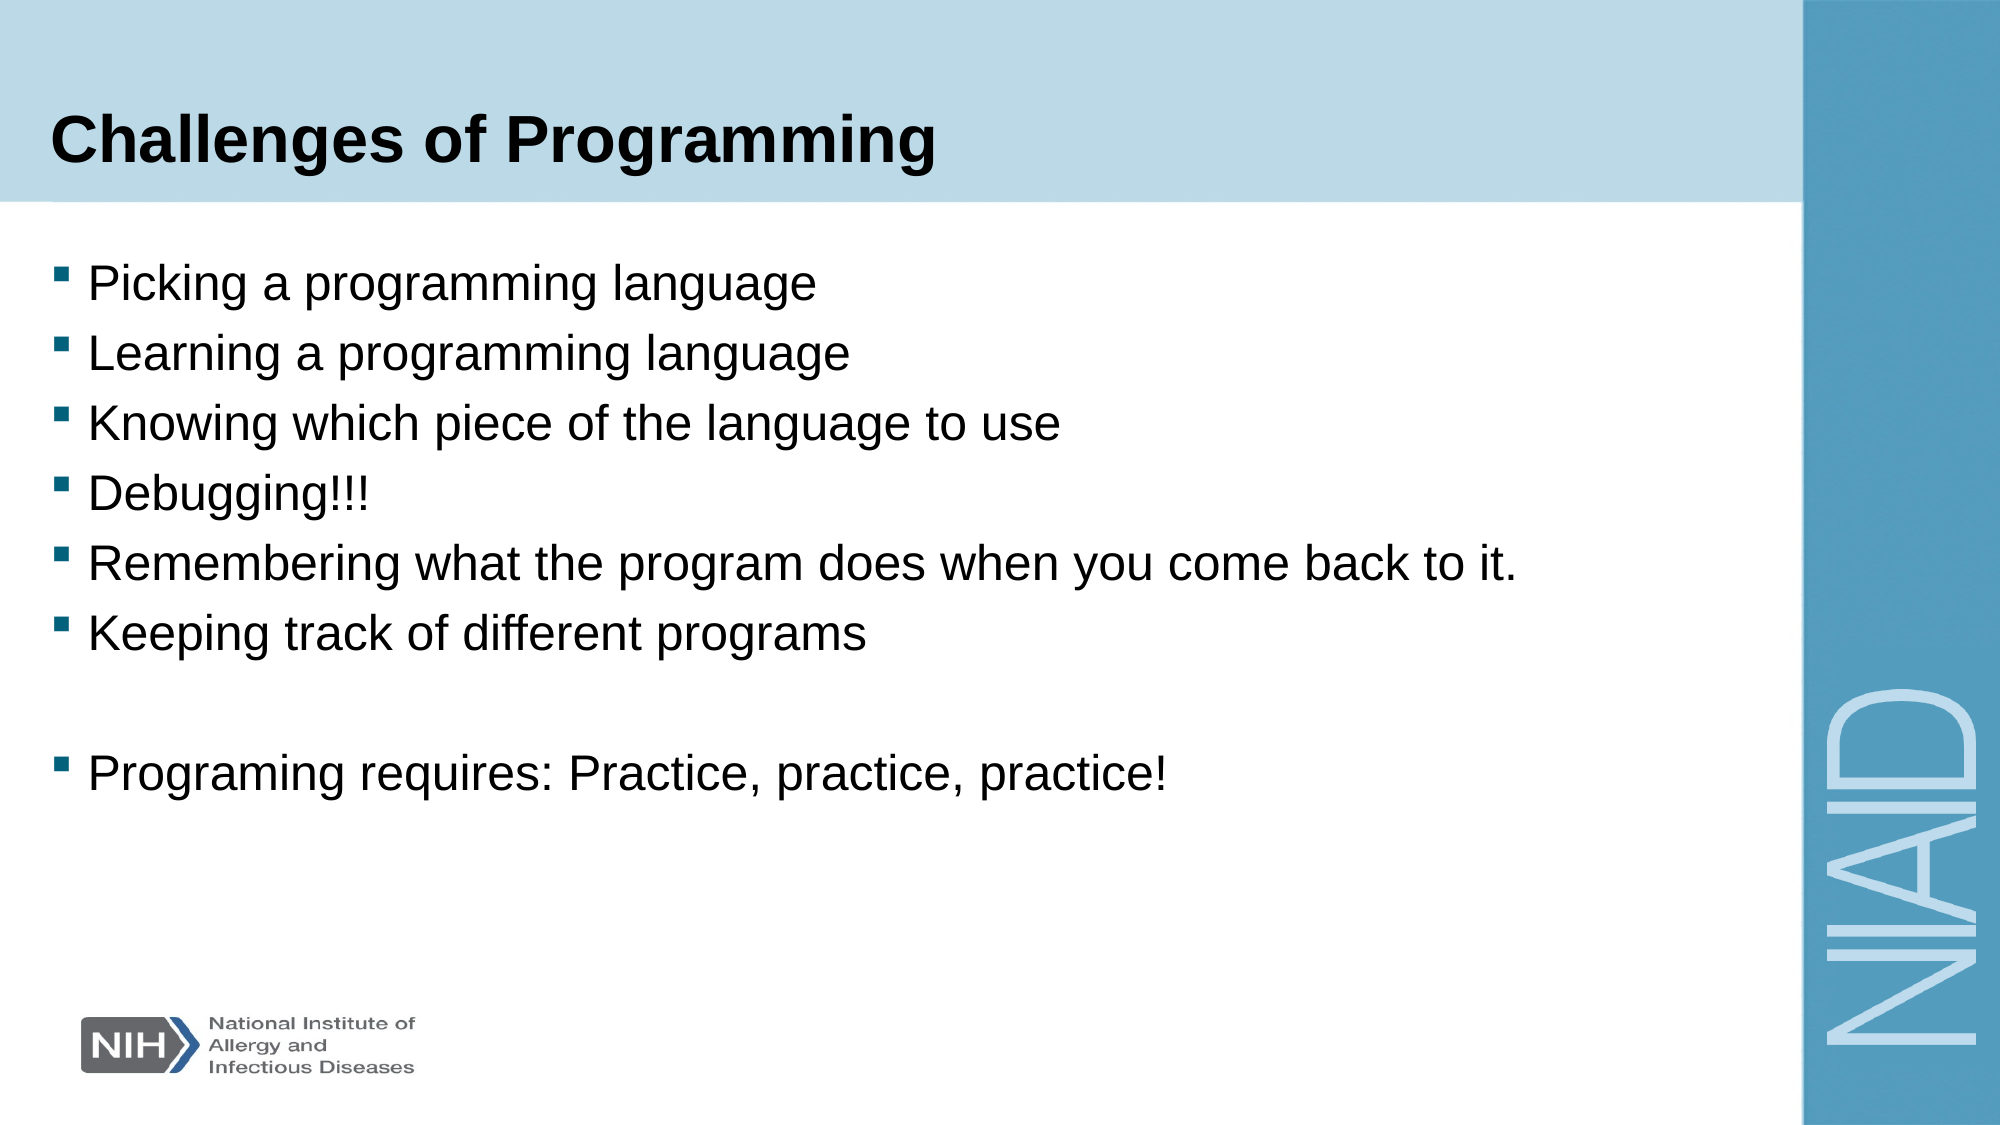

# Challenges of Programming
Picking a programming language
Learning a programming language
Knowing which piece of the language to use
Debugging!!!
Remembering what the program does when you come back to it.
Keeping track of different programs

Programing requires: Practice, practice, practice!